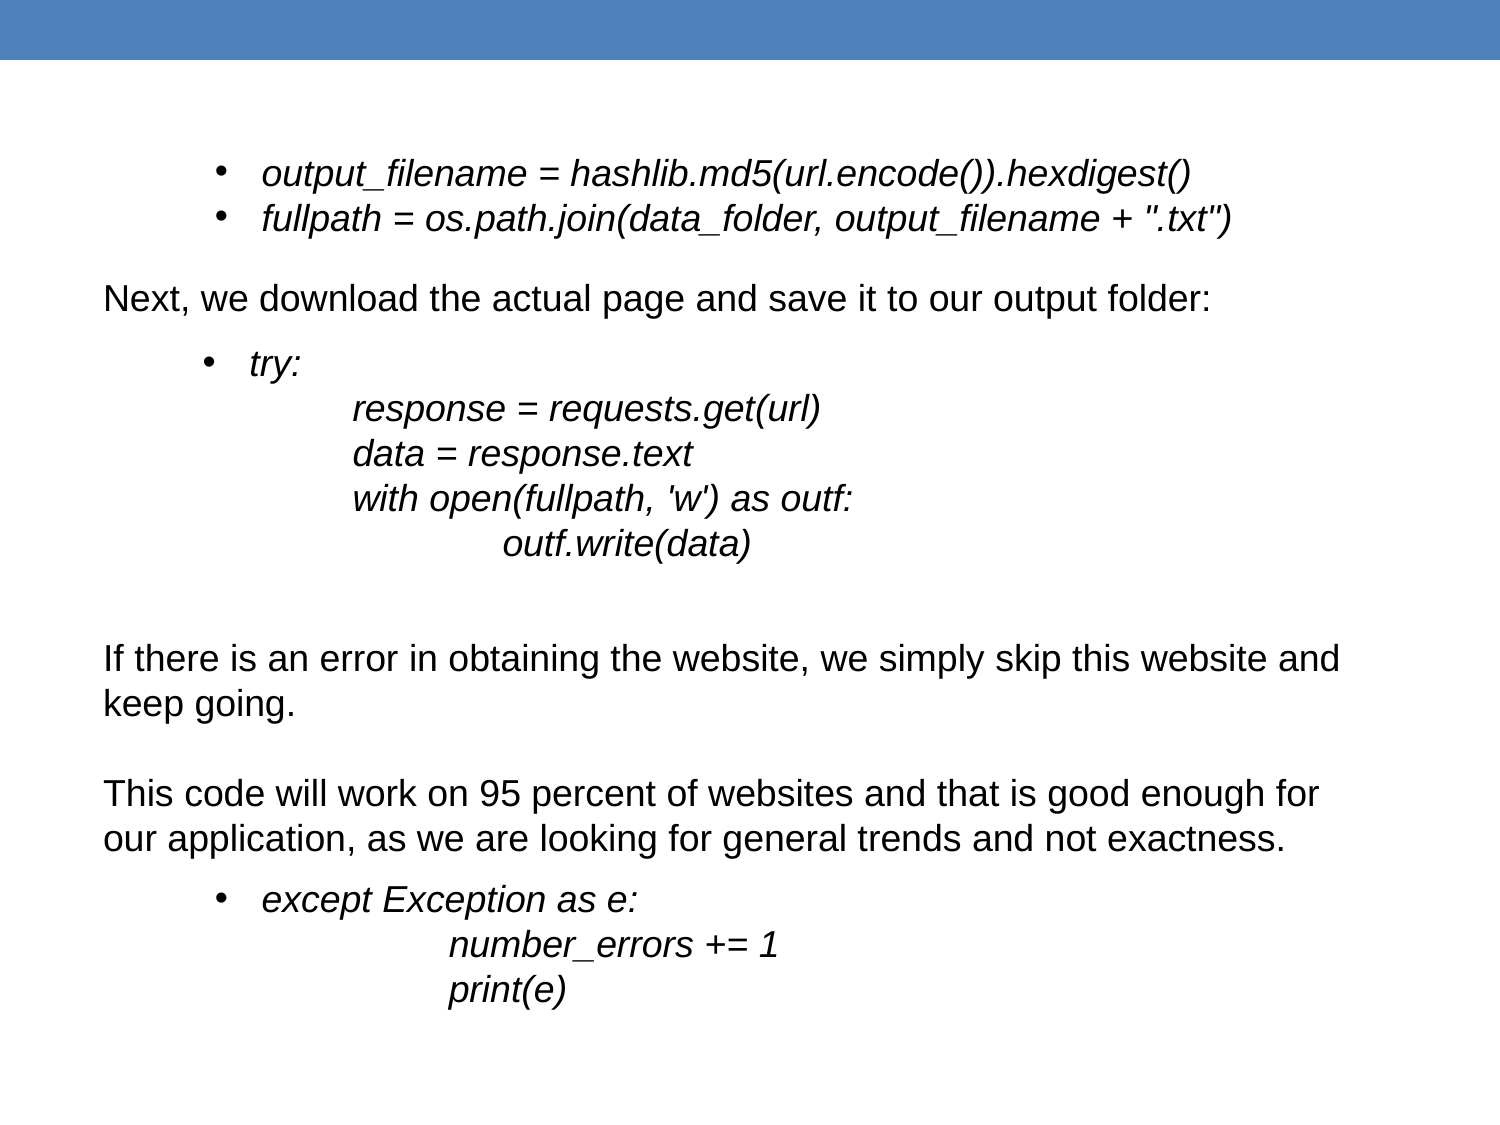

output_filename = hashlib.md5(url.encode()).hexdigest()
fullpath = os.path.join(data_folder, output_filename + ".txt")
Next, we download the actual page and save it to our output folder:
try:
	response = requests.get(url)
	data = response.text
	with open(fullpath, 'w') as outf:
		outf.write(data)
If there is an error in obtaining the website, we simply skip this website and keep going.

This code will work on 95 percent of websites and that is good enough for
our application, as we are looking for general trends and not exactness.
except Exception as e:
	        number_errors += 1
	        print(e)